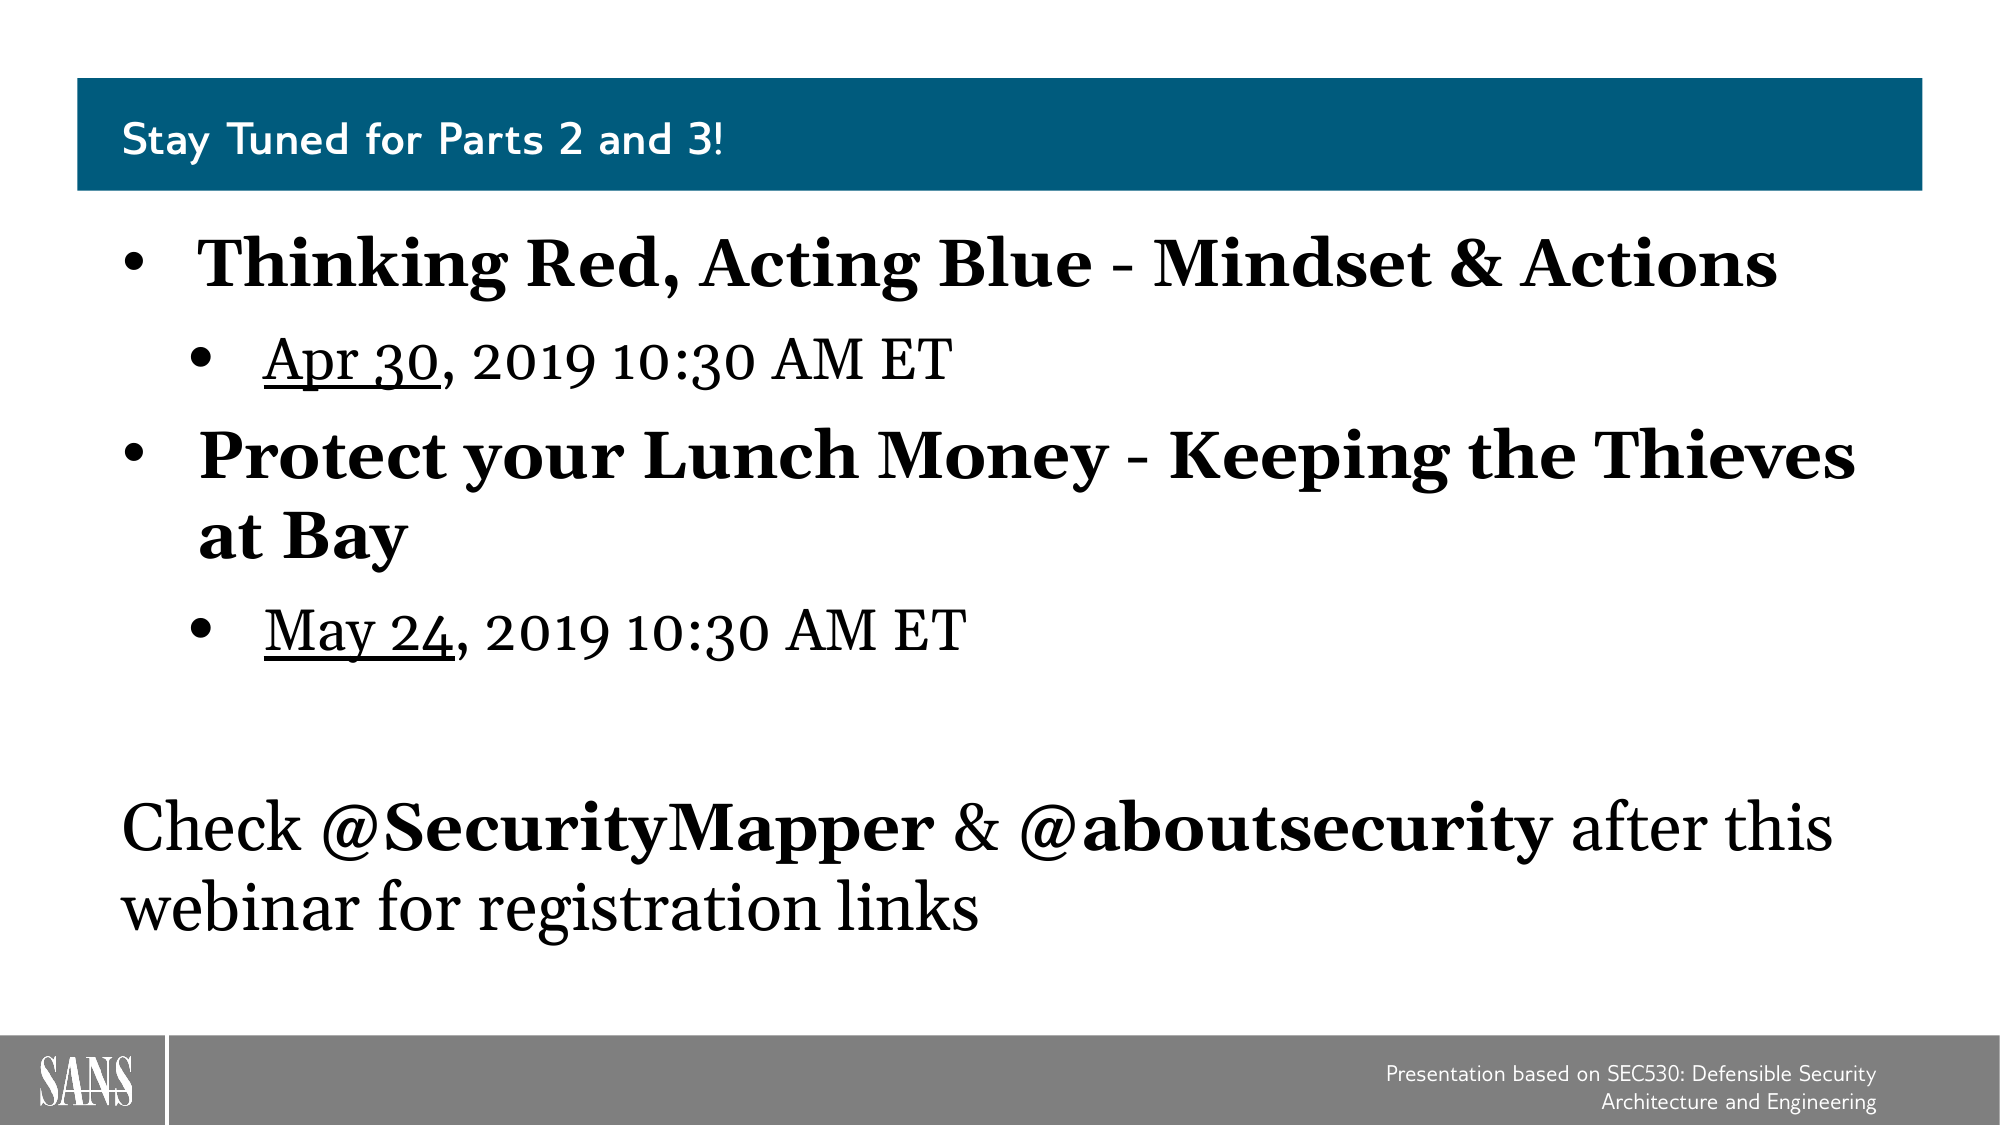

# Stay Tuned for Parts 2 and 3!
Thinking Red, Acting Blue - Mindset & Actions
Apr 30, 2019 10:30 AM ET
Protect your Lunch Money - Keeping the Thieves at Bay
May 24, 2019 10:30 AM ET

Check @SecurityMapper & @aboutsecurity after this webinar for registration links